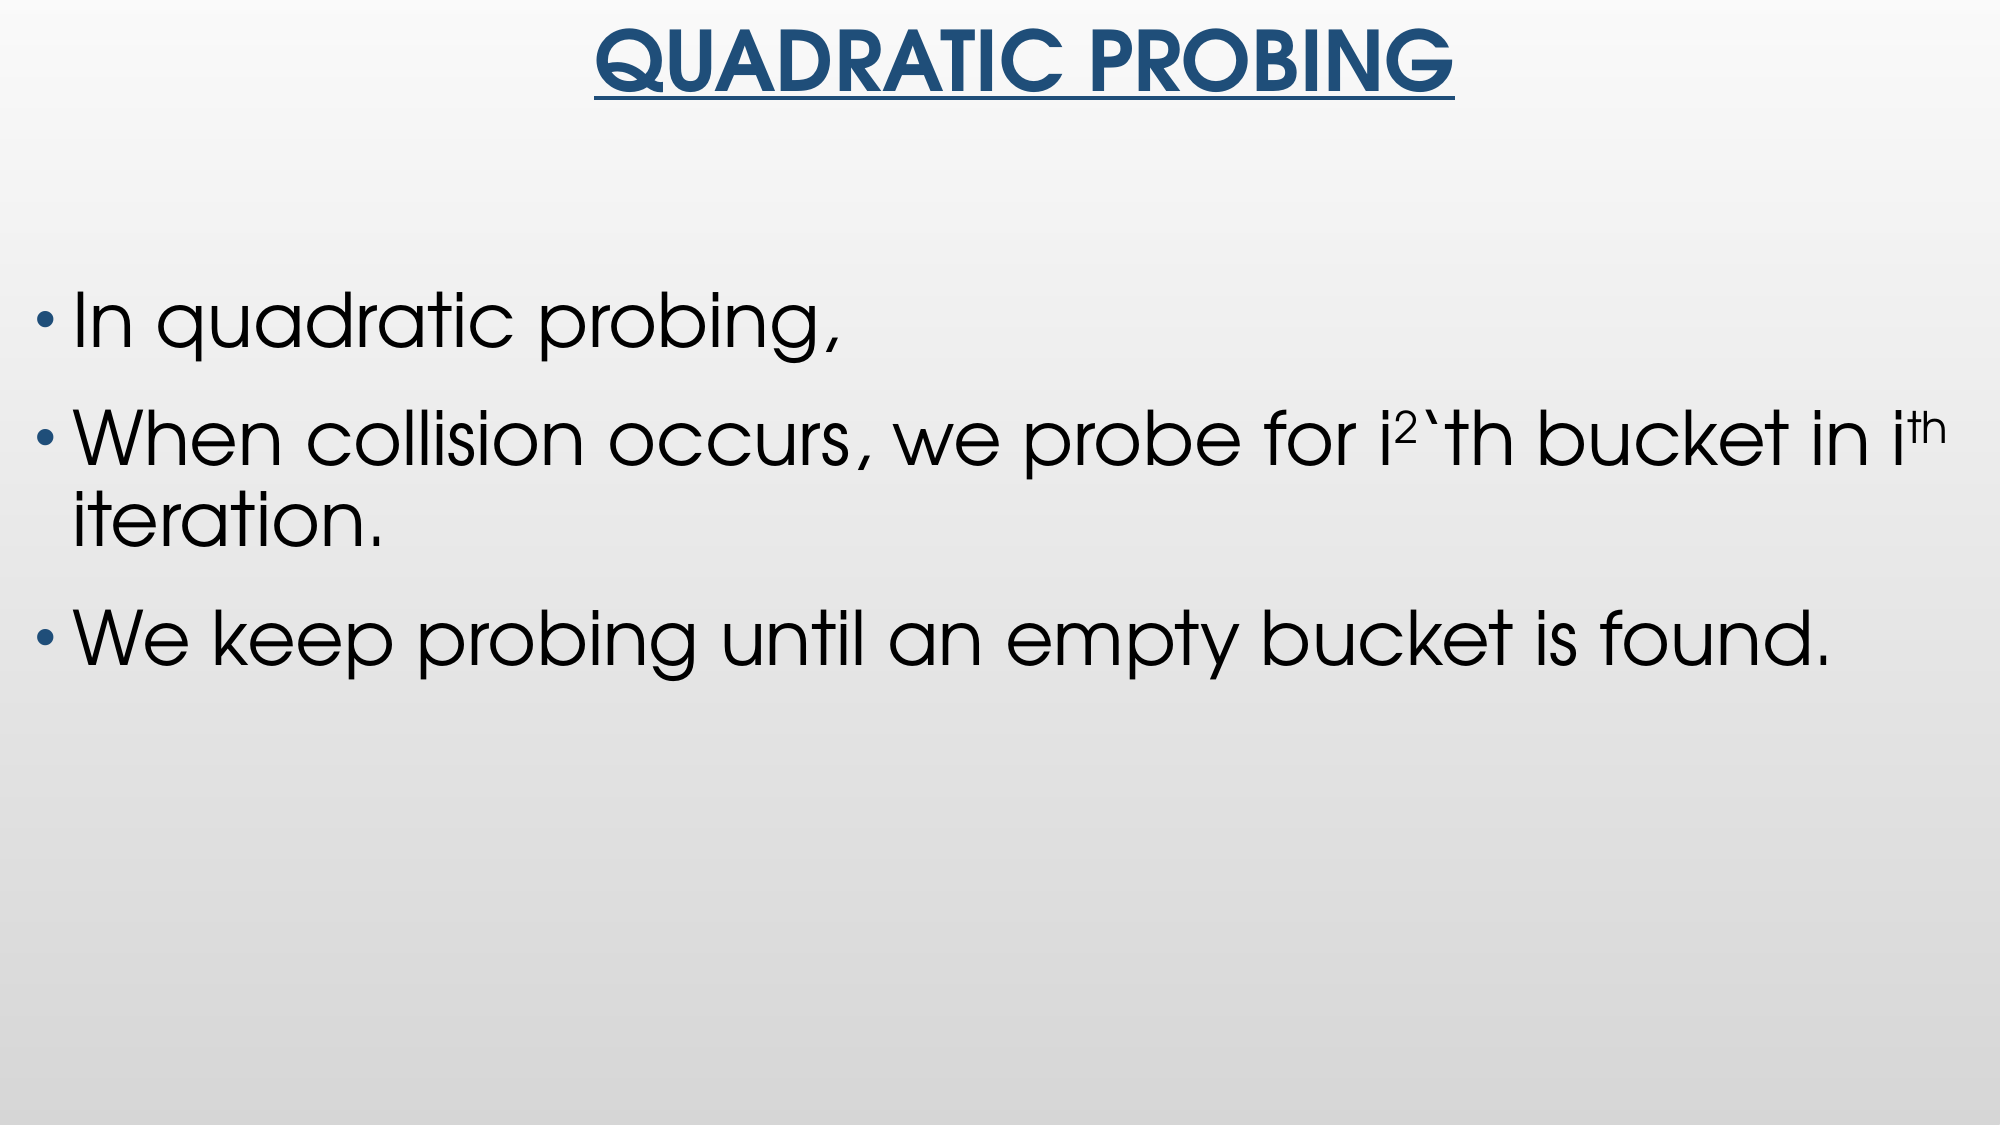

# Quadratic Probing
In quadratic probing,
When collision occurs, we probe for i2‘th bucket in ith iteration.
We keep probing until an empty bucket is found.